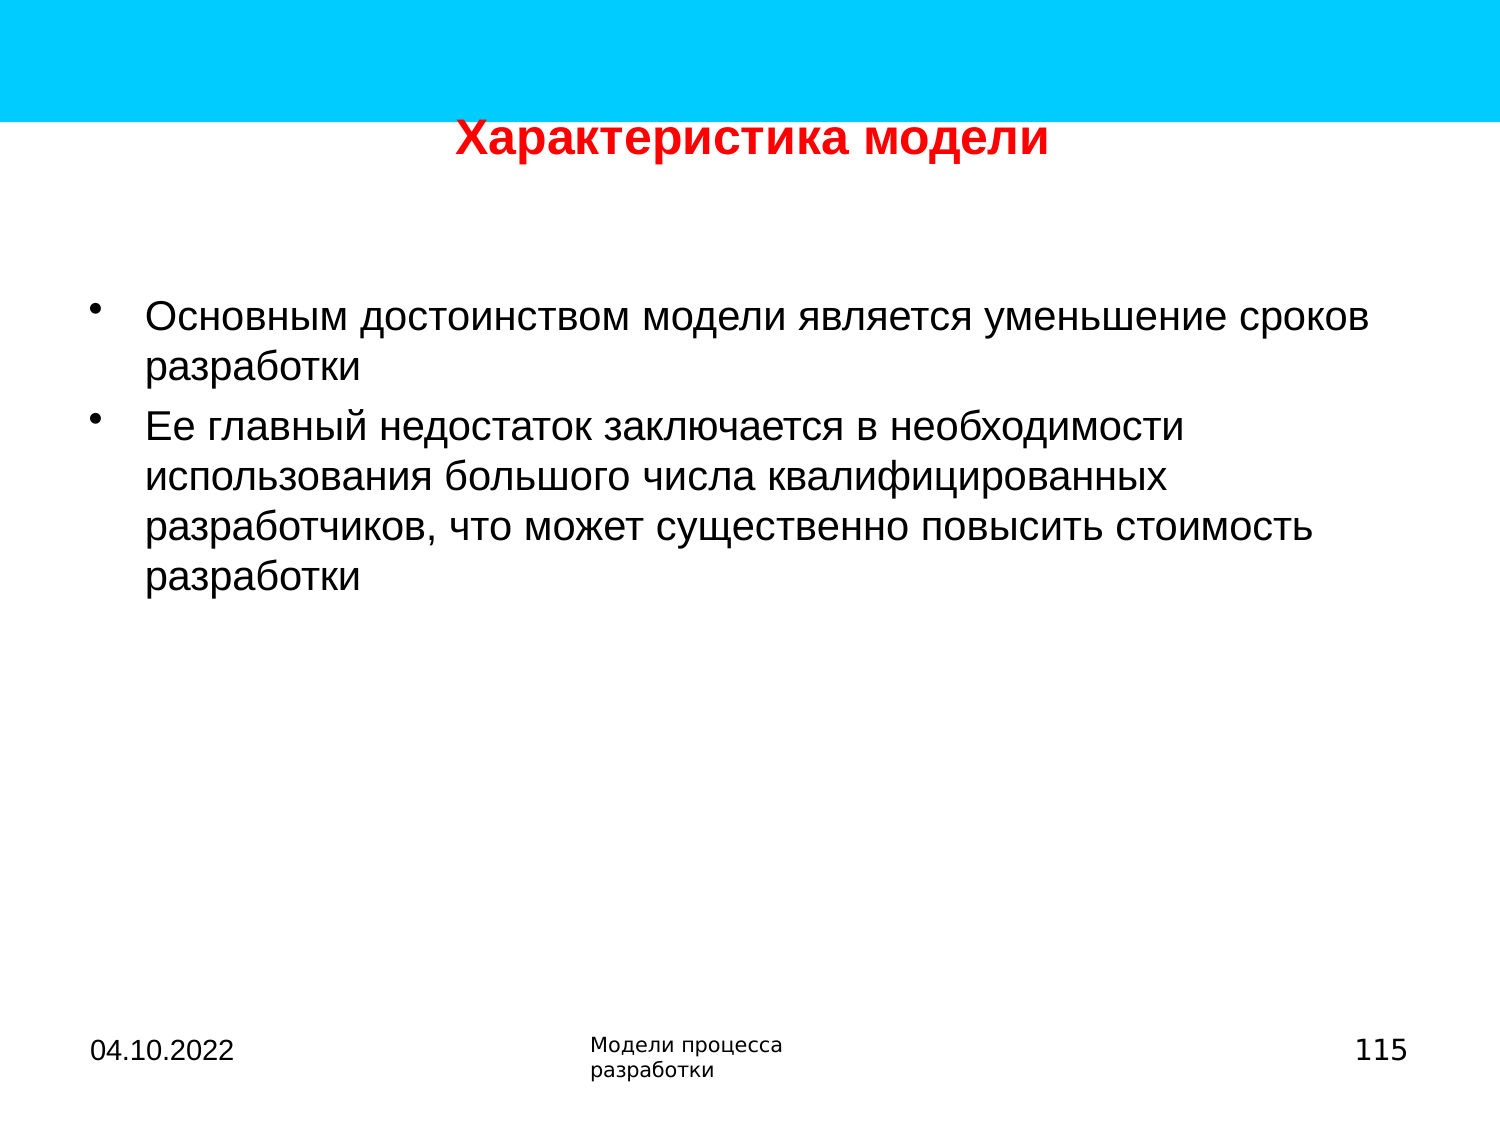

# Характеристика модели
Основным достоинством модели является уменьшение сроков разработки
Ее главный недостаток заключается в необходимости использования большого числа квалифицированных разработчиков, что может существенно повысить стоимость разработки
115
Модели процесса разработки
04.10.2022